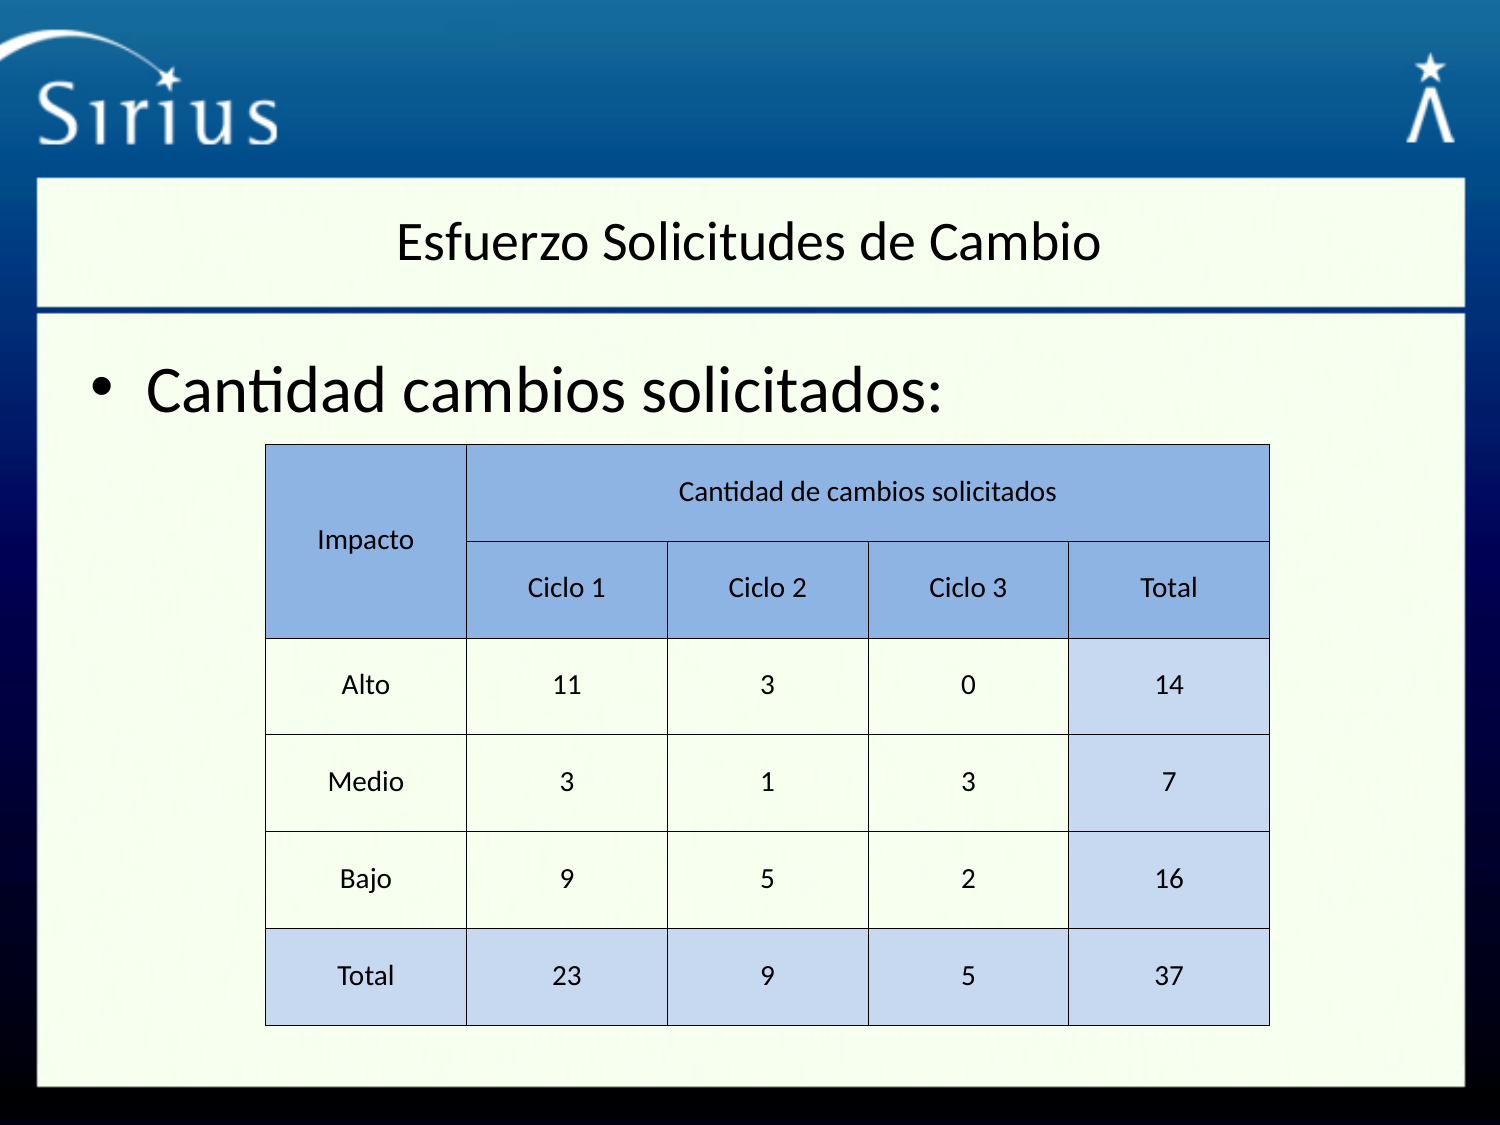

# Esfuerzo Solicitudes de Cambio
Cantidad cambios solicitados:
| Impacto | Cantidad de cambios solicitados |  |  |  |
| --- | --- | --- | --- | --- |
|  | Ciclo 1 | Ciclo 2 | Ciclo 3 | Total |
| Alto | 11 | 3 | 0 | 14 |
| Medio | 3 | 1 | 3 | 7 |
| Bajo | 9 | 5 | 2 | 16 |
| Total | 23 | 9 | 5 | 37 |